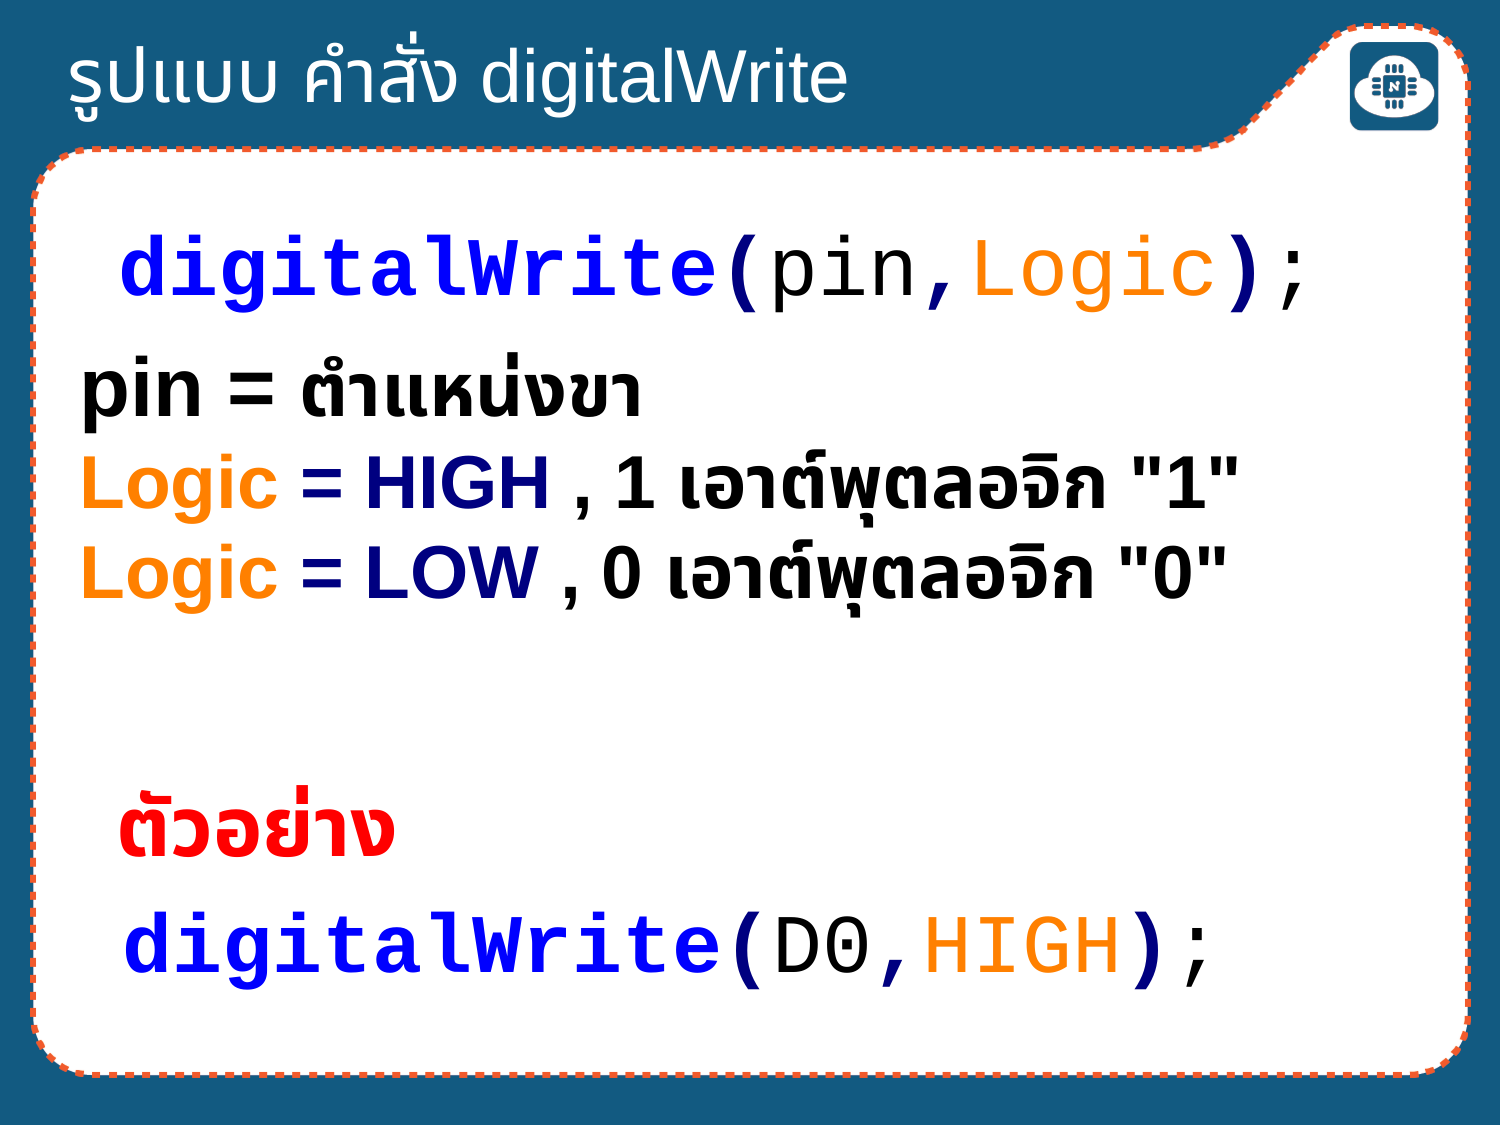

รูปแบบ คำสั่ง digitalWrite
digitalWrite(pin,Logic);
pin = ตำแหน่งขา
Logic = HIGH , 1 เอาต์พุตลอจิก "1"
Logic = LOW , 0 เอาต์พุตลอจิก "0"

ตัวอย่าง
digitalWrite(D0,HIGH);